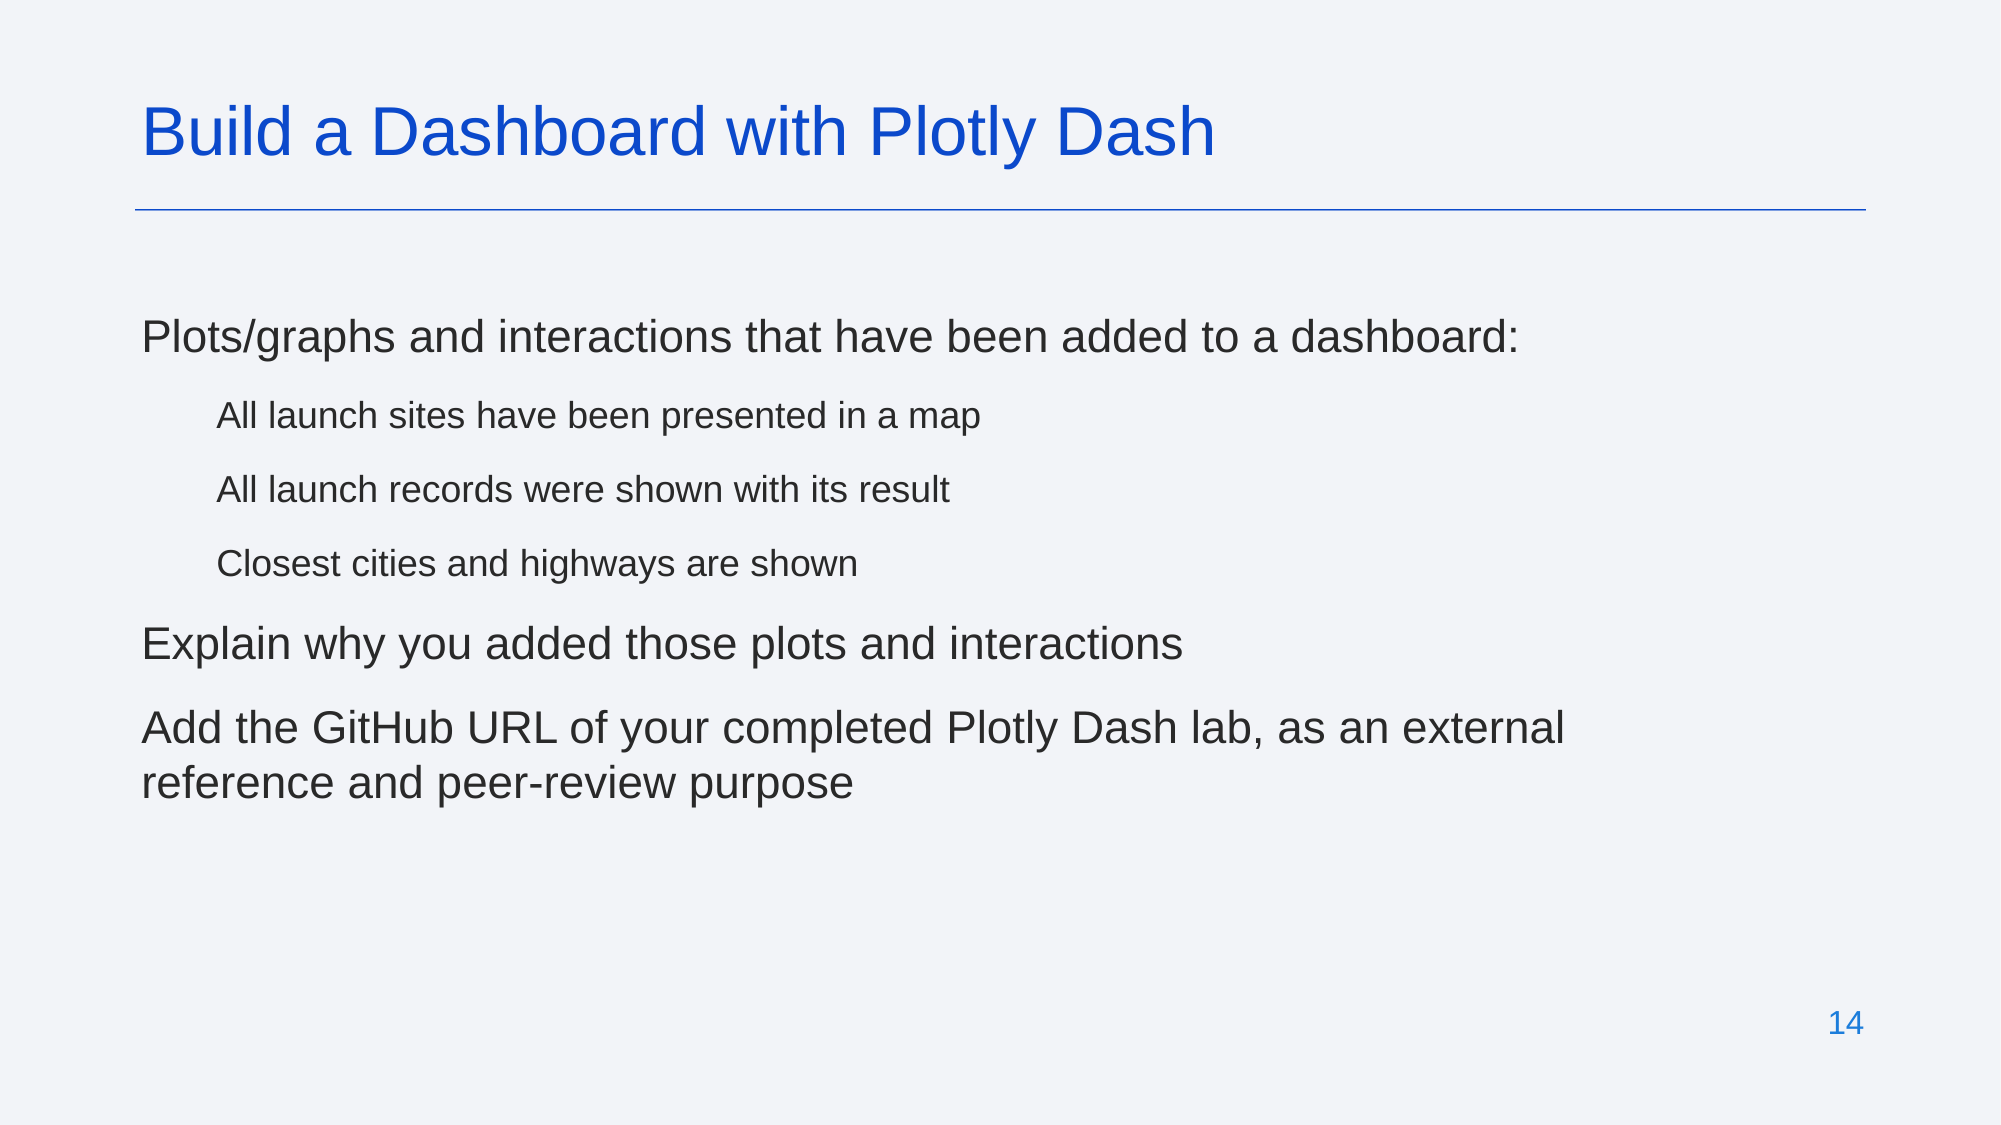

Build a Dashboard with Plotly Dash
Plots/graphs and interactions that have been added to a dashboard:
All launch sites have been presented in a map
All launch records were shown with its result
Closest cities and highways are shown
Explain why you added those plots and interactions
Add the GitHub URL of your completed Plotly Dash lab, as an external reference and peer-review purpose

14